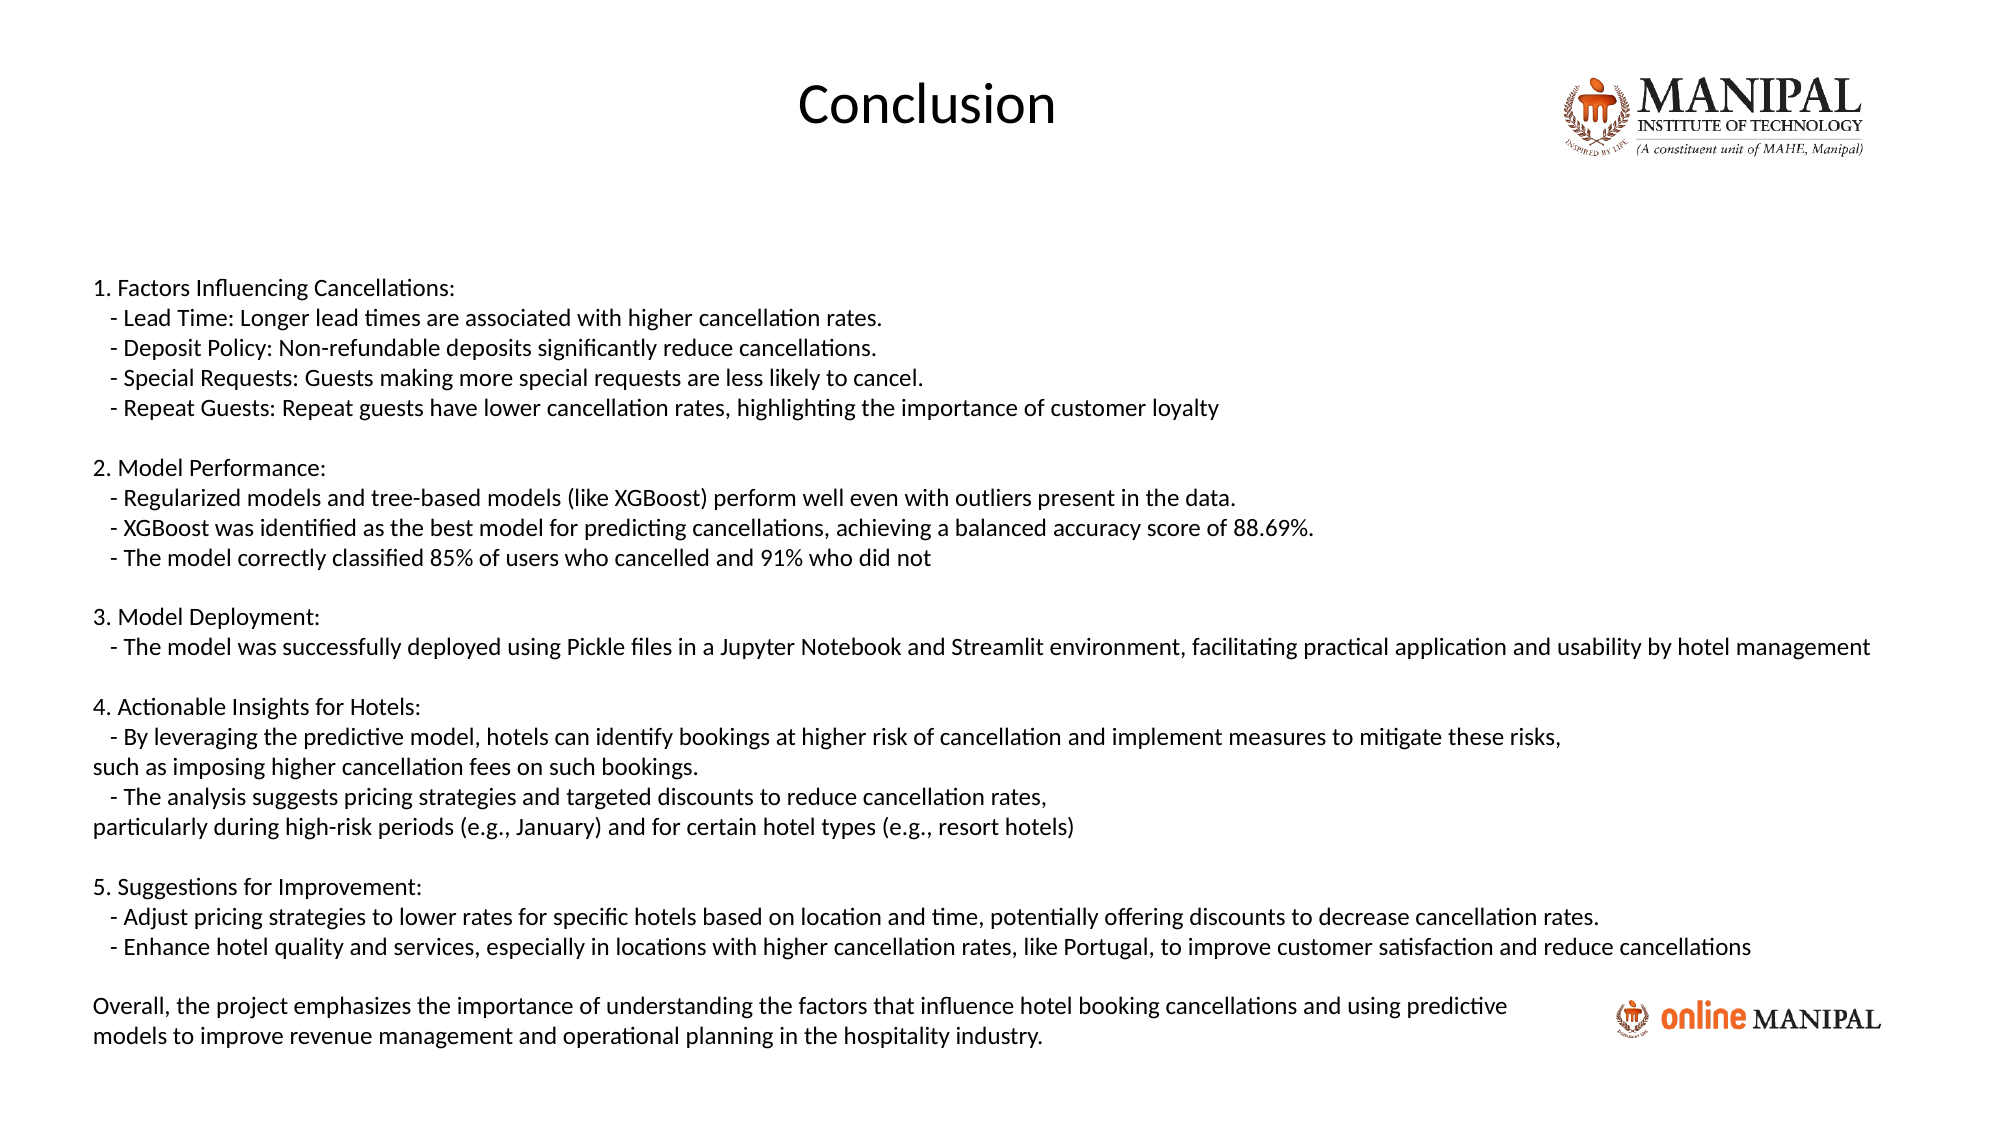

Conclusion

1. Factors Influencing Cancellations:
   - Lead Time: Longer lead times are associated with higher cancellation rates.
   - Deposit Policy: Non-refundable deposits significantly reduce cancellations.
   - Special Requests: Guests making more special requests are less likely to cancel.
   - Repeat Guests: Repeat guests have lower cancellation rates, highlighting the importance of customer loyalty

2. Model Performance:
   - Regularized models and tree-based models (like XGBoost) perform well even with outliers present in the data.
   - XGBoost was identified as the best model for predicting cancellations, achieving a balanced accuracy score of 88.69%.
   - The model correctly classified 85% of users who cancelled and 91% who did not

3. Model Deployment:
   - The model was successfully deployed using Pickle files in a Jupyter Notebook and Streamlit environment, facilitating practical application and usability by hotel management

4. Actionable Insights for Hotels:
   - By leveraging the predictive model, hotels can identify bookings at higher risk of cancellation and implement measures to mitigate these risks,
such as imposing higher cancellation fees on such bookings.
   - The analysis suggests pricing strategies and targeted discounts to reduce cancellation rates,
particularly during high-risk periods (e.g., January) and for certain hotel types (e.g., resort hotels)

5. Suggestions for Improvement:
   - Adjust pricing strategies to lower rates for specific hotels based on location and time, potentially offering discounts to decrease cancellation rates.
   - Enhance hotel quality and services, especially in locations with higher cancellation rates, like Portugal, to improve customer satisfaction and reduce cancellations

Overall, the project emphasizes the importance of understanding the factors that influence hotel booking cancellations and using predictive
models to improve revenue management and operational planning in the hospitality industry.